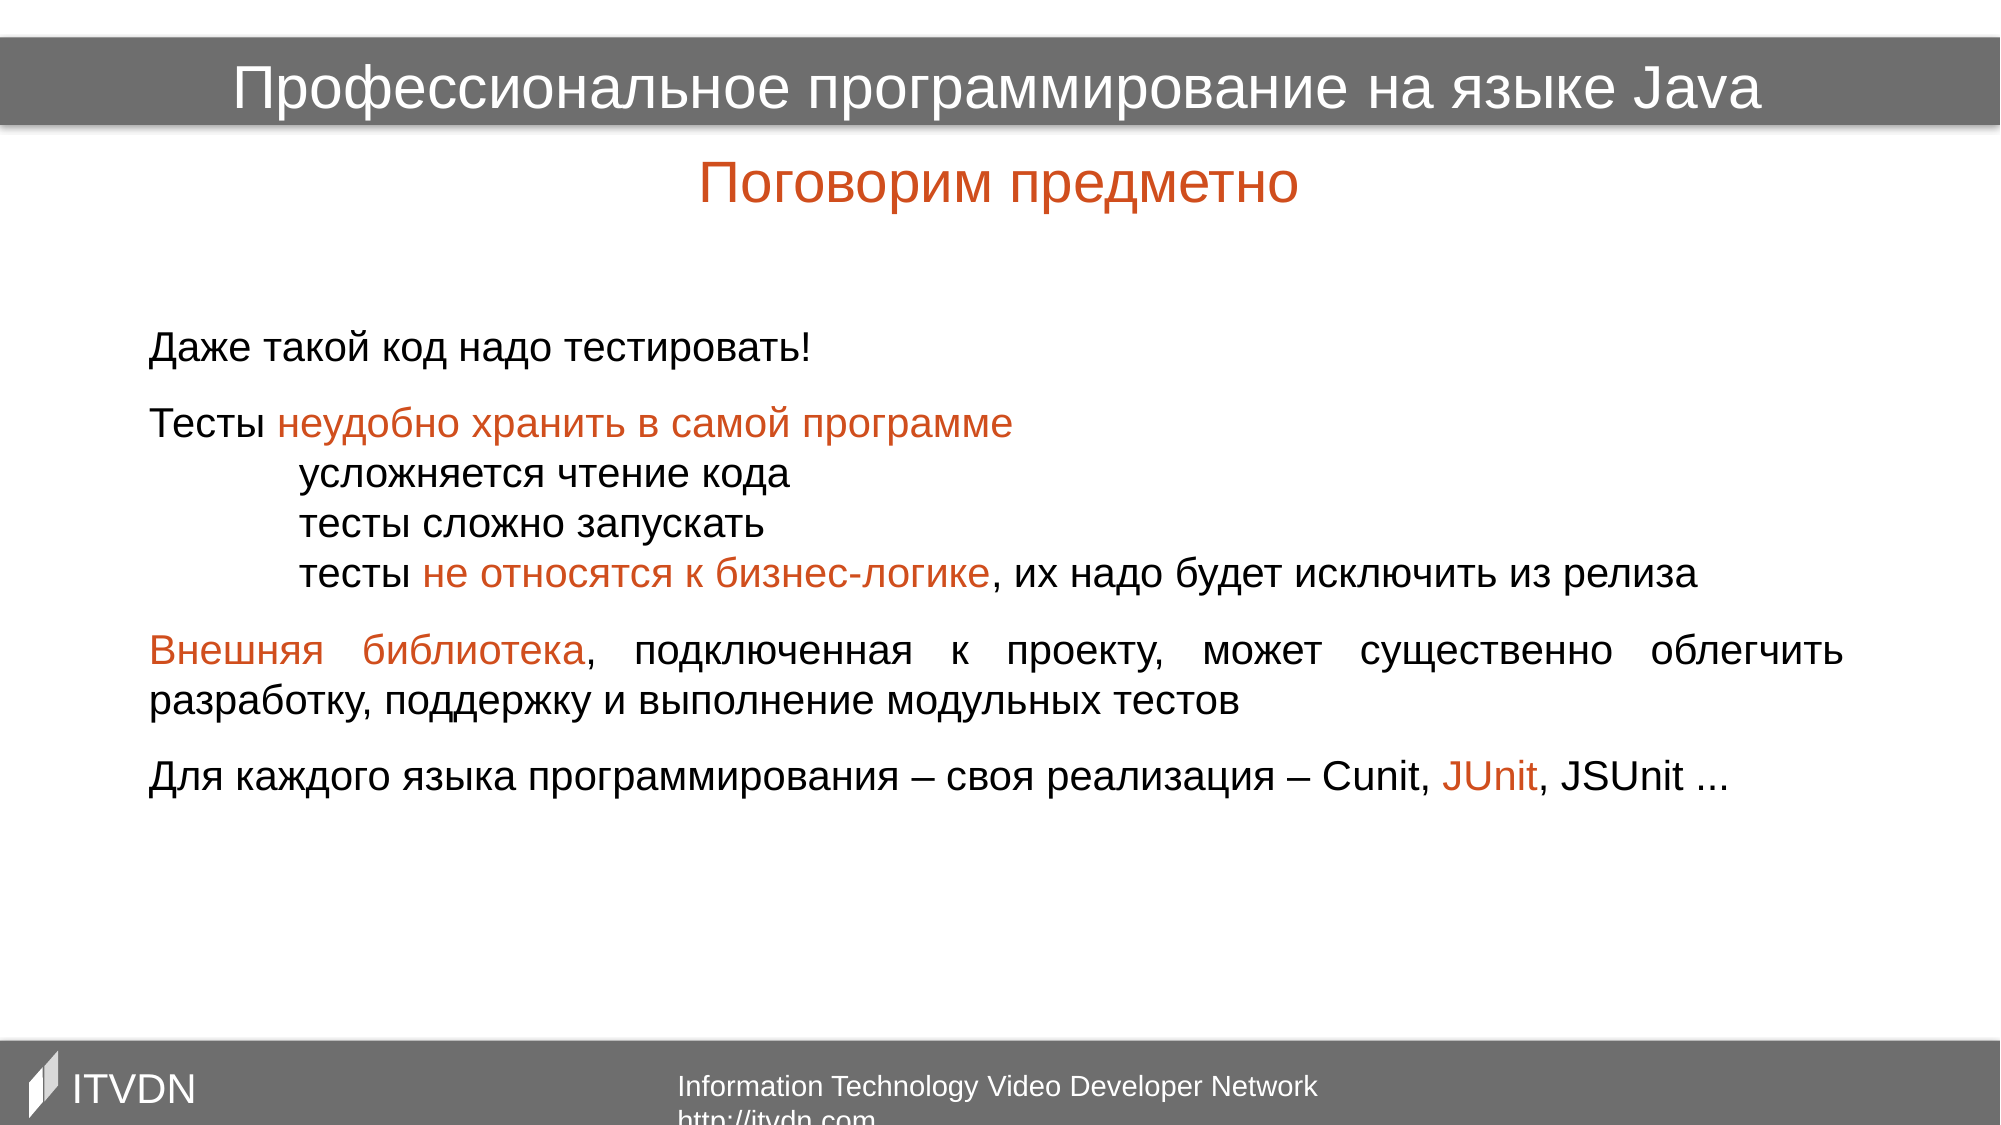

Профессиональное программирование на языке Java
Поговорим предметно
Даже такой код надо тестировать!

Тесты неудобно хранить в самой программе
	усложняется чтение кода
	тесты сложно запускать
	тесты не относятся к бизнес-логике, их надо будет исключить из релиза

Внешняя библиотека, подключенная к проекту, может существенно облегчить разработку, поддержку и выполнение модульных тестов

Для каждого языка программирования – своя реализация – Cunit, JUnit, JSUnit ...

ITVDN
Information Technology Video Developer Network                                                       http://itvdn.com